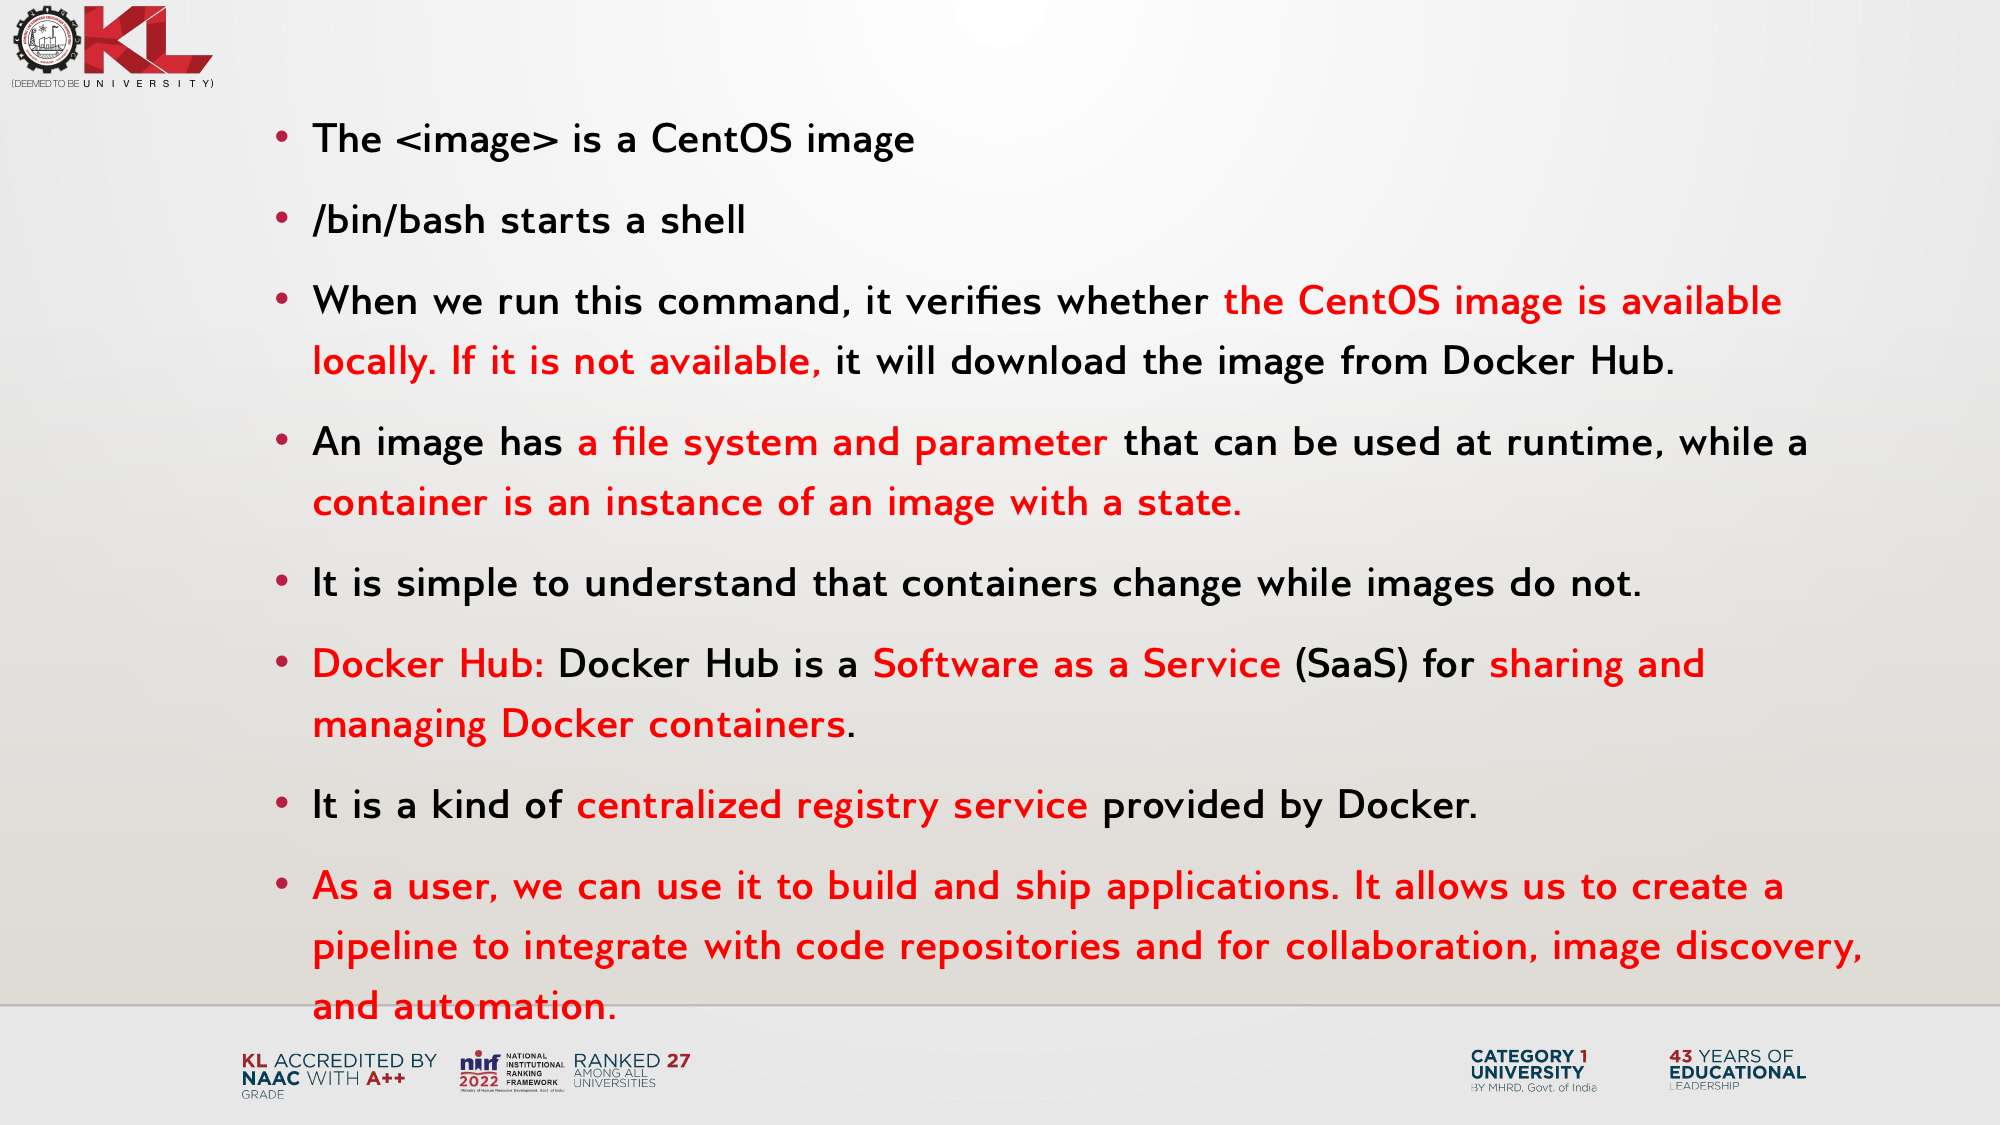

The <image> is a CentOS image
/bin/bash starts a shell
When we run this command, it verifies whether the CentOS image is available locally. If it is not available, it will download the image from Docker Hub.
An image has a file system and parameter that can be used at runtime, while a container is an instance of an image with a state.
It is simple to understand that containers change while images do not.
Docker Hub: Docker Hub is a Software as a Service (SaaS) for sharing and managing Docker containers.
It is a kind of centralized registry service provided by Docker.
As a user, we can use it to build and ship applications. It allows us to create a pipeline to integrate with code repositories and for collaboration, image discovery, and automation.